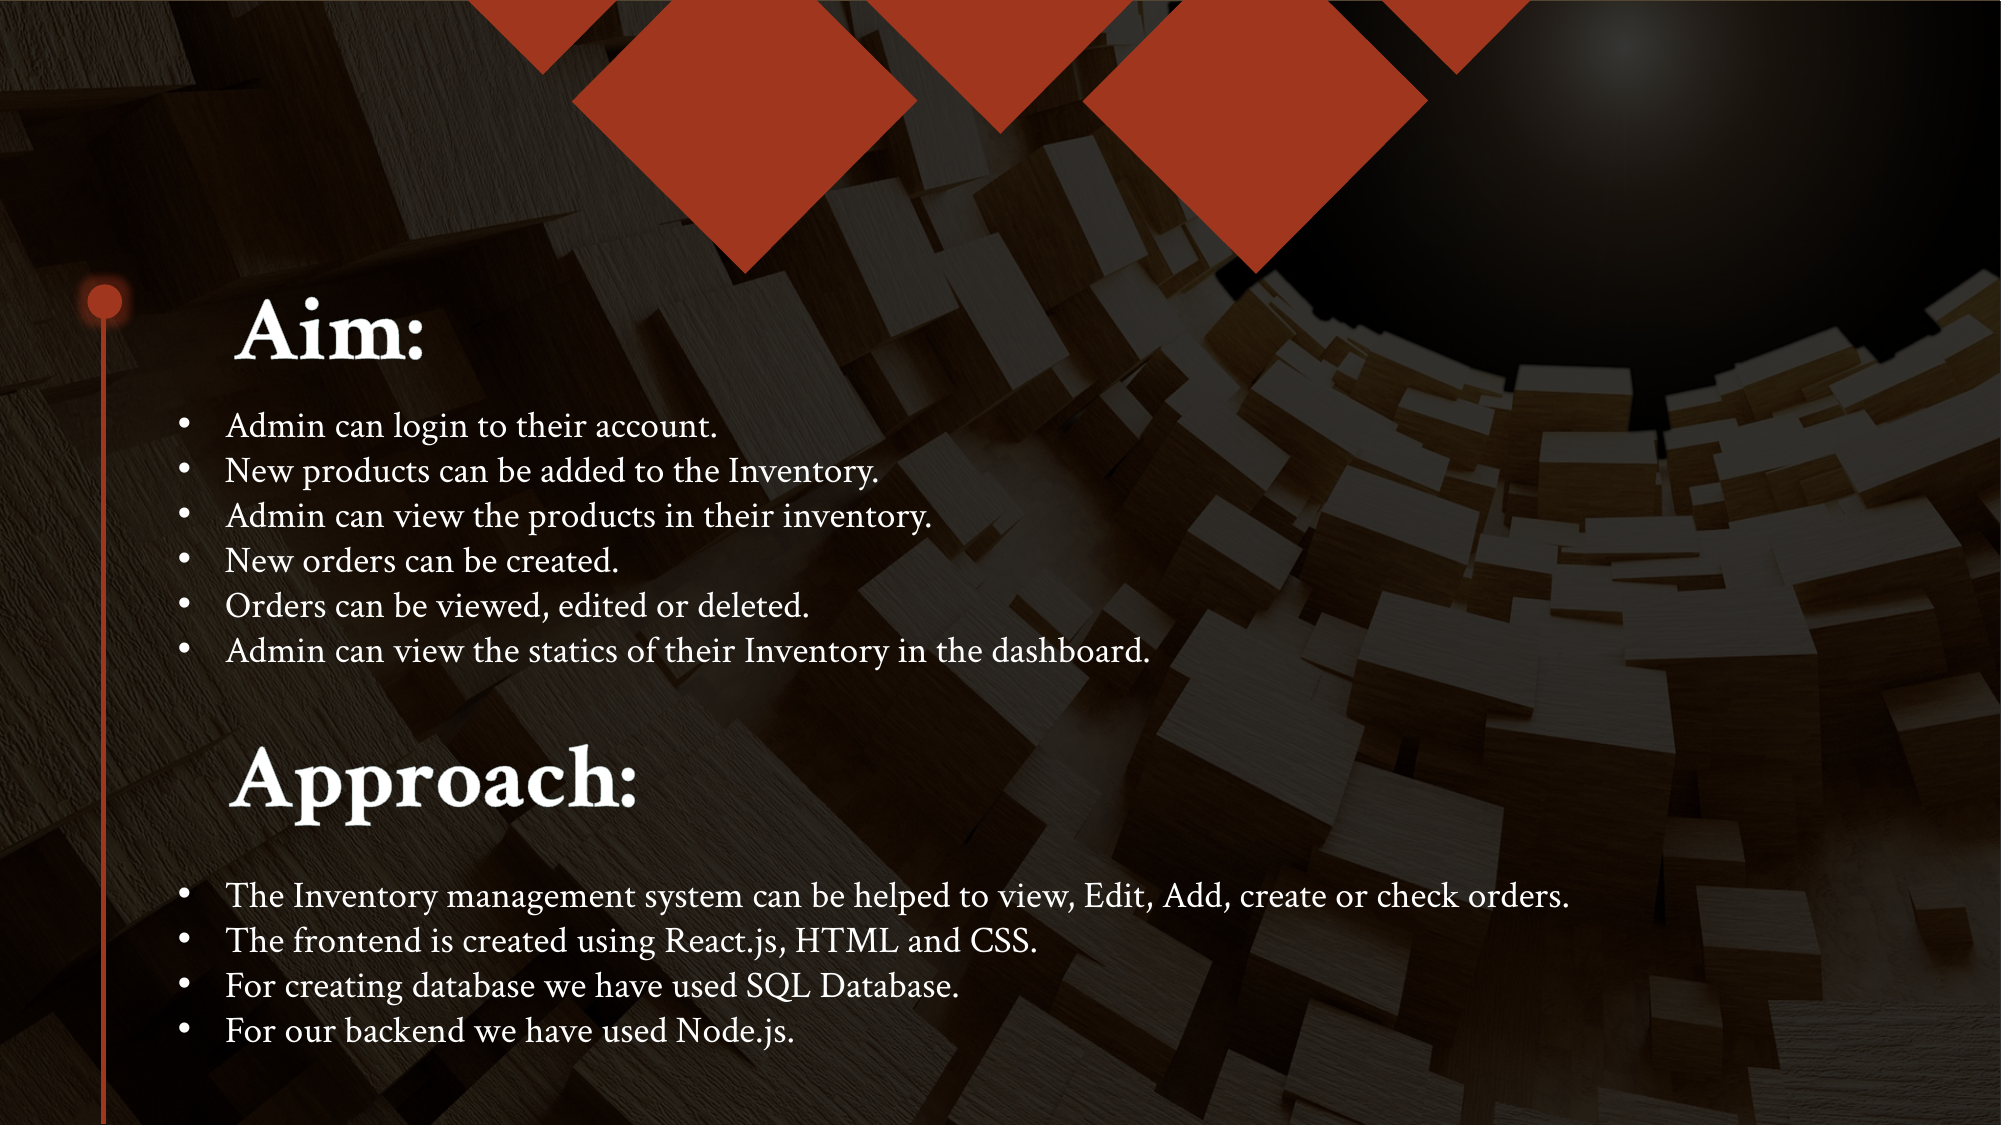

Aim:
Admin can login to their account.
New products can be added to the Inventory.
Admin can view the products in their inventory.
New orders can be created.
Orders can be viewed, edited or deleted.
Admin can view the statics of their Inventory in the dashboard.

   Approach:
The Inventory management system can be helped to view, Edit, Add, create or check orders.
The frontend is created using React.js, HTML and CSS.
For creating database we have used SQL Database.
For our backend we have used Node.js.